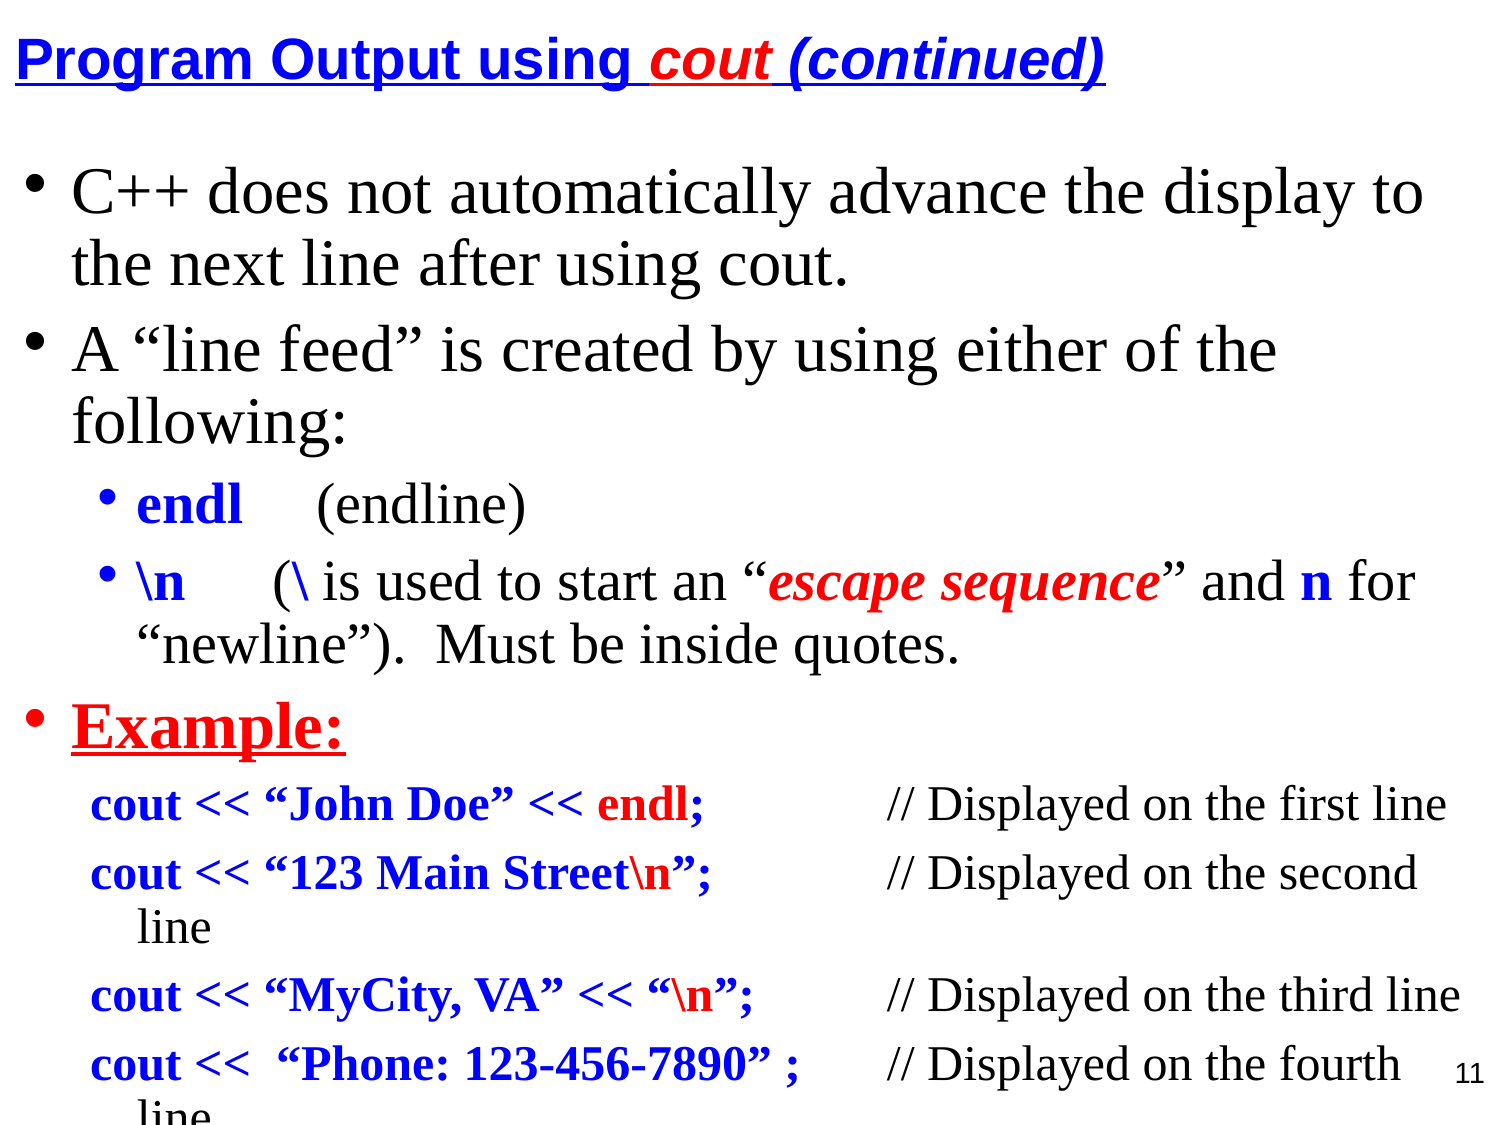

# Program Output using cout (continued)
C++ does not automatically advance the display to the next line after using cout.
A “line feed” is created by using either of the following:
endl     (endline)
\n      (\ is used to start an “escape sequence” and n for “newline”).  Must be inside quotes.
Example:
cout << “John Doe” << endl;      	// Displayed on the first line
cout << “123 Main Street\n”;     	// Displayed on the second line
cout << “MyCity, VA” << “\n”;     	// Displayed on the third line
cout <<  “Phone: 123-456-7890” ;	// Displayed on the fourth line
11